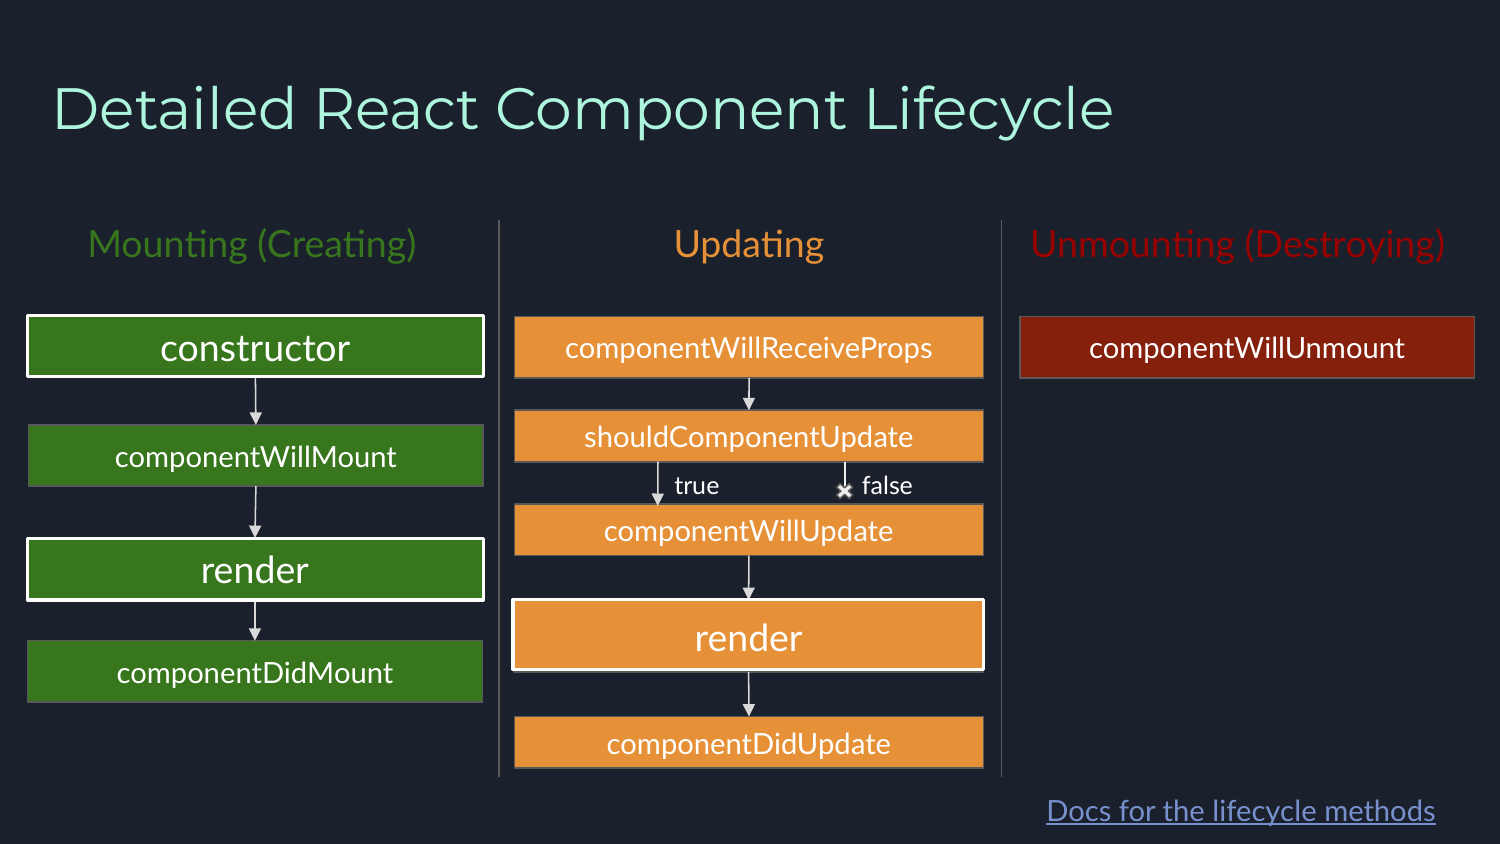

Detailed React Component Lifecycle
Mounting (Creating)
Updating
Unmounting (Destroying)
componentWillUnmount

constructor
componentWillReceiveProps
shouldComponentUpdate
componentWillMount
true
false

componentWillUpdate
render

render
componentDidMount
componentDidUpdate
Docs for the lifecycle methods